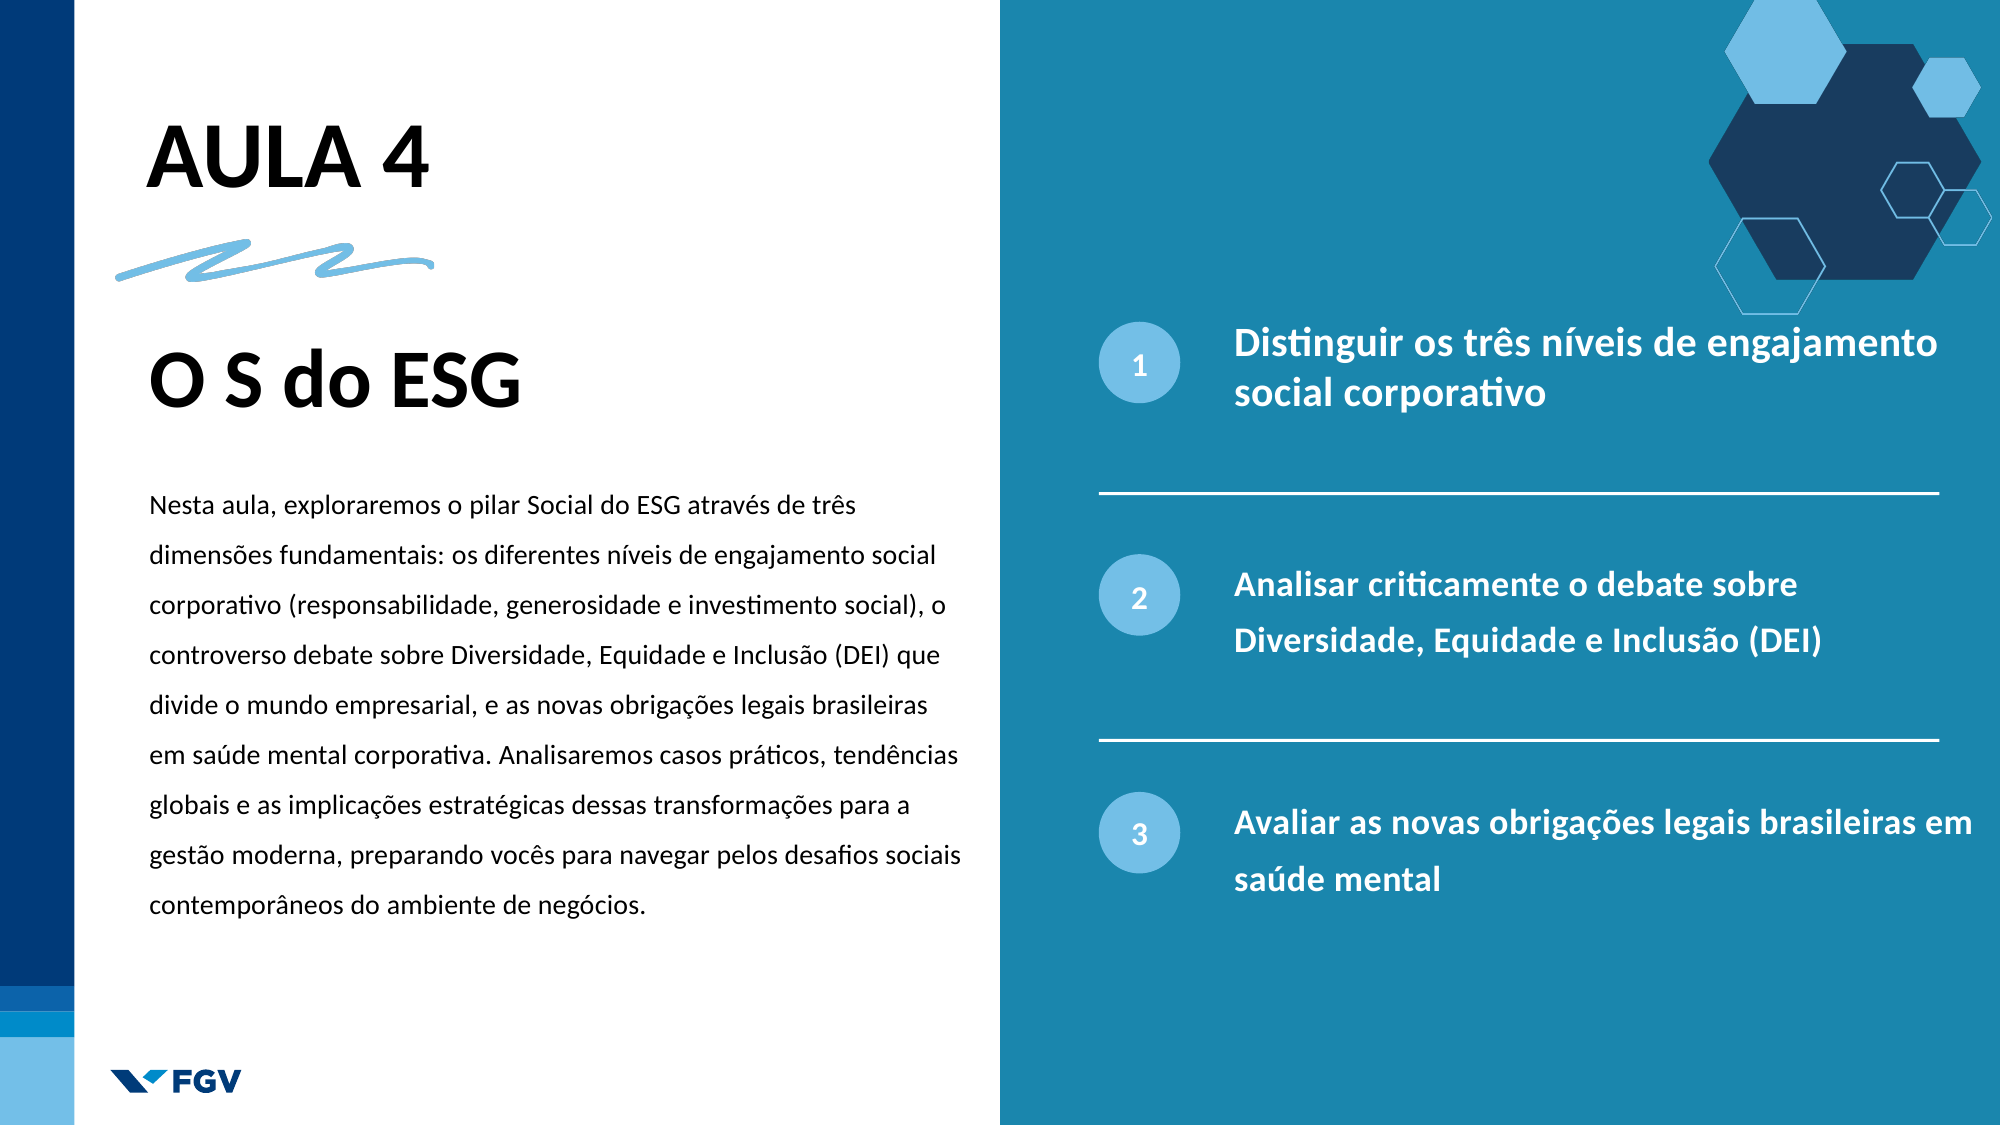

AULA 4

1
Distinguir os três níveis de engajamento social corporativo

O S do ESG
Nesta aula, exploraremos o pilar Social do ESG através de três dimensões fundamentais: os diferentes níveis de engajamento social corporativo (responsabilidade, generosidade e investimento social), o controverso debate sobre Diversidade, Equidade e Inclusão (DEI) que divide o mundo empresarial, e as novas obrigações legais brasileiras em saúde mental corporativa. Analisaremos casos práticos, tendências globais e as implicações estratégicas dessas transformações para a gestão moderna, preparando vocês para navegar pelos desafios sociais contemporâneos do ambiente de negócios.

2
Analisar criticamente o debate sobre Diversidade, Equidade e Inclusão (DEI)

3
Avaliar as novas obrigações legais brasileiras em saúde mental